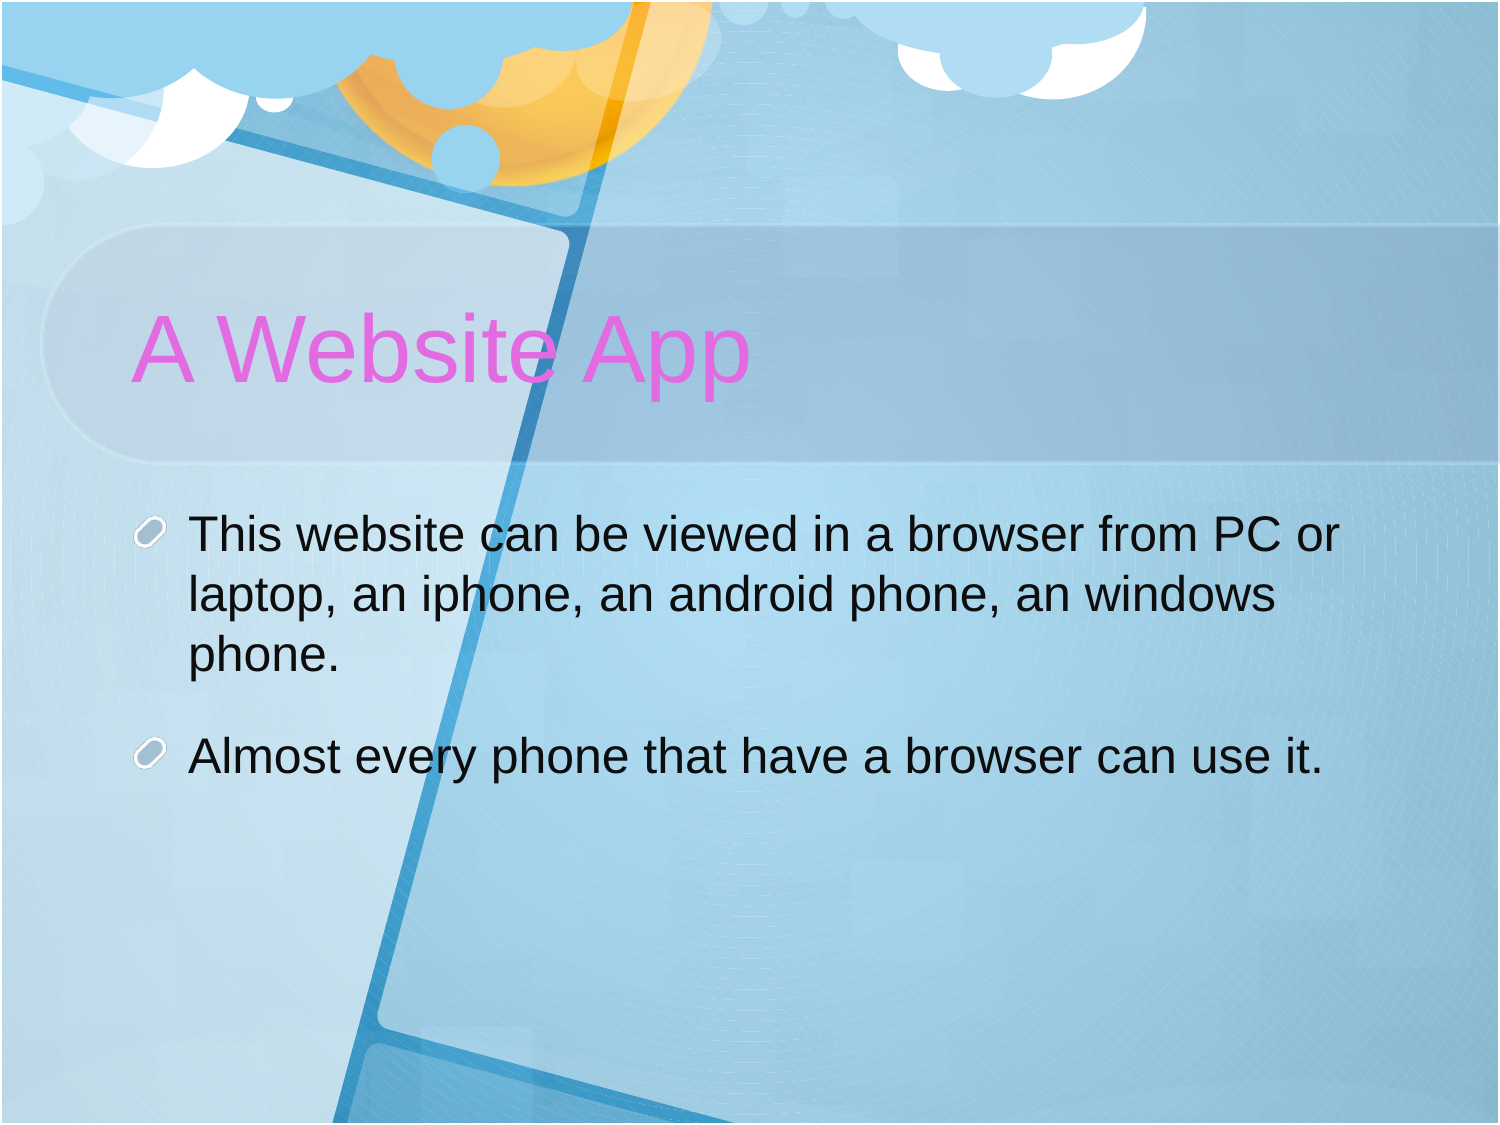

# A Website App
This website can be viewed in a browser from PC or laptop, an iphone, an android phone, an windows phone.
Almost every phone that have a browser can use it.